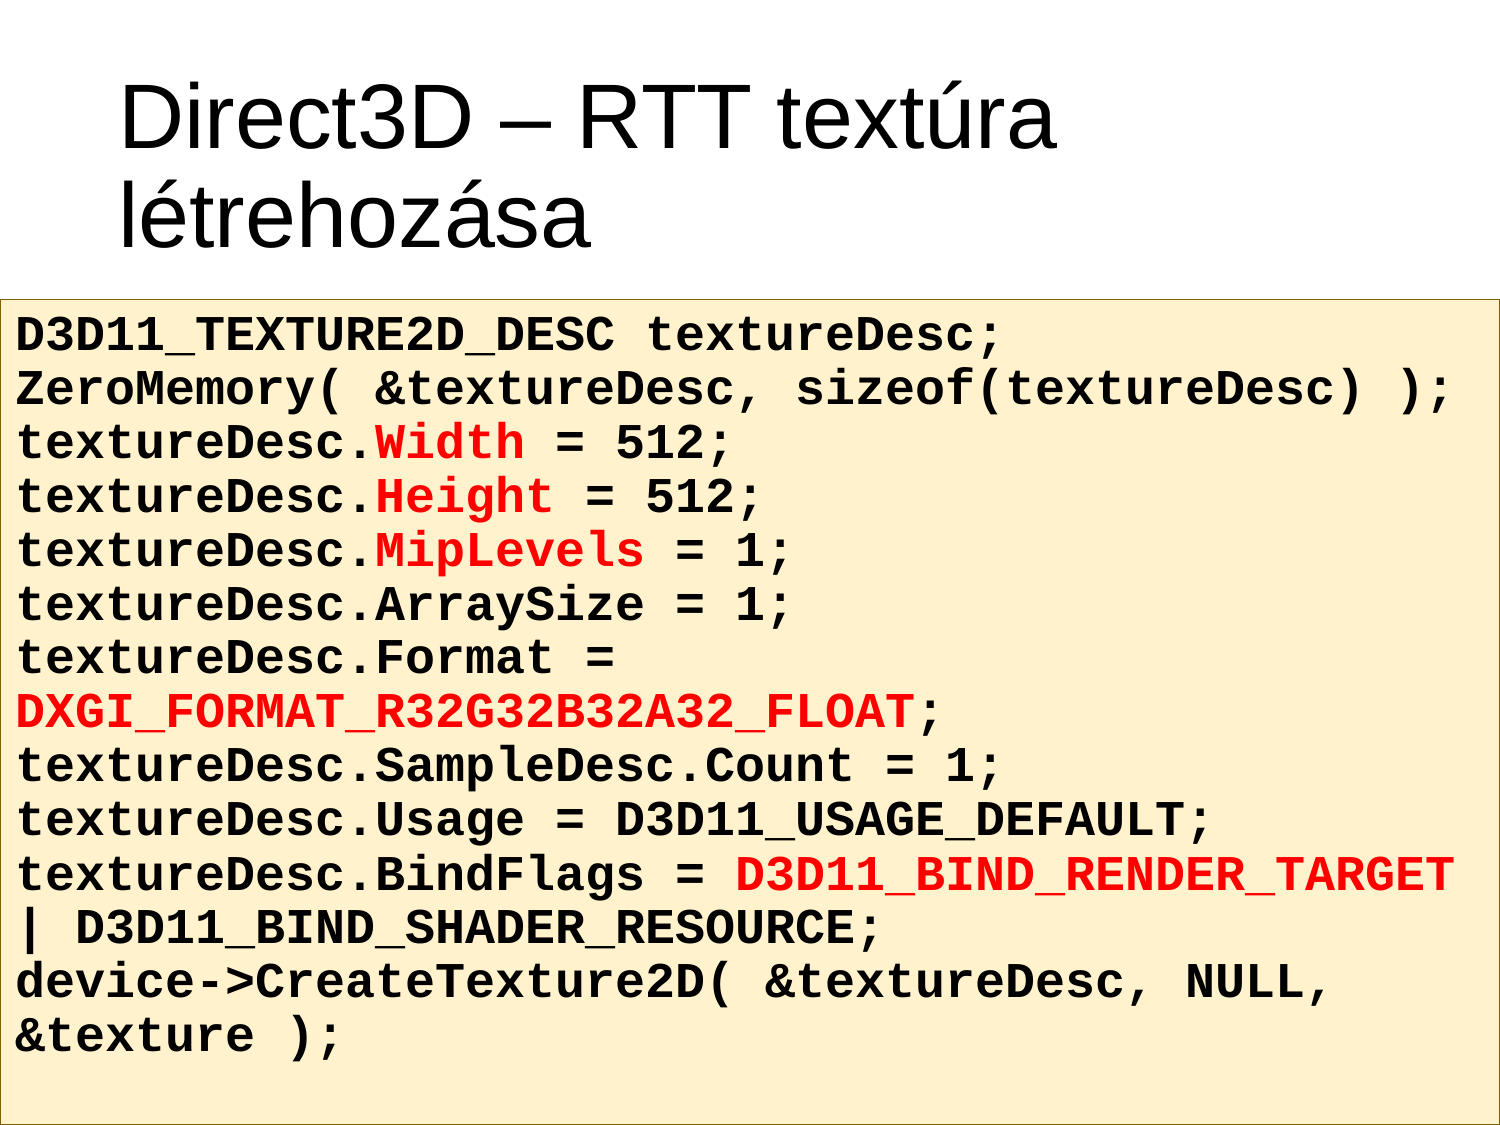

# Direct3D – RTT textúra létrehozása
D3D11_TEXTURE2D_DESC textureDesc;
ZeroMemory( &textureDesc, sizeof(textureDesc) );
textureDesc.Width = 512;
textureDesc.Height = 512;
textureDesc.MipLevels = 1;
textureDesc.ArraySize = 1;
textureDesc.Format = DXGI_FORMAT_R32G32B32A32_FLOAT;
textureDesc.SampleDesc.Count = 1;
textureDesc.Usage = D3D11_USAGE_DEFAULT;
textureDesc.BindFlags = D3D11_BIND_RENDER_TARGET | D3D11_BIND_SHADER_RESOURCE;
device->CreateTexture2D( &textureDesc, NULL, &texture );